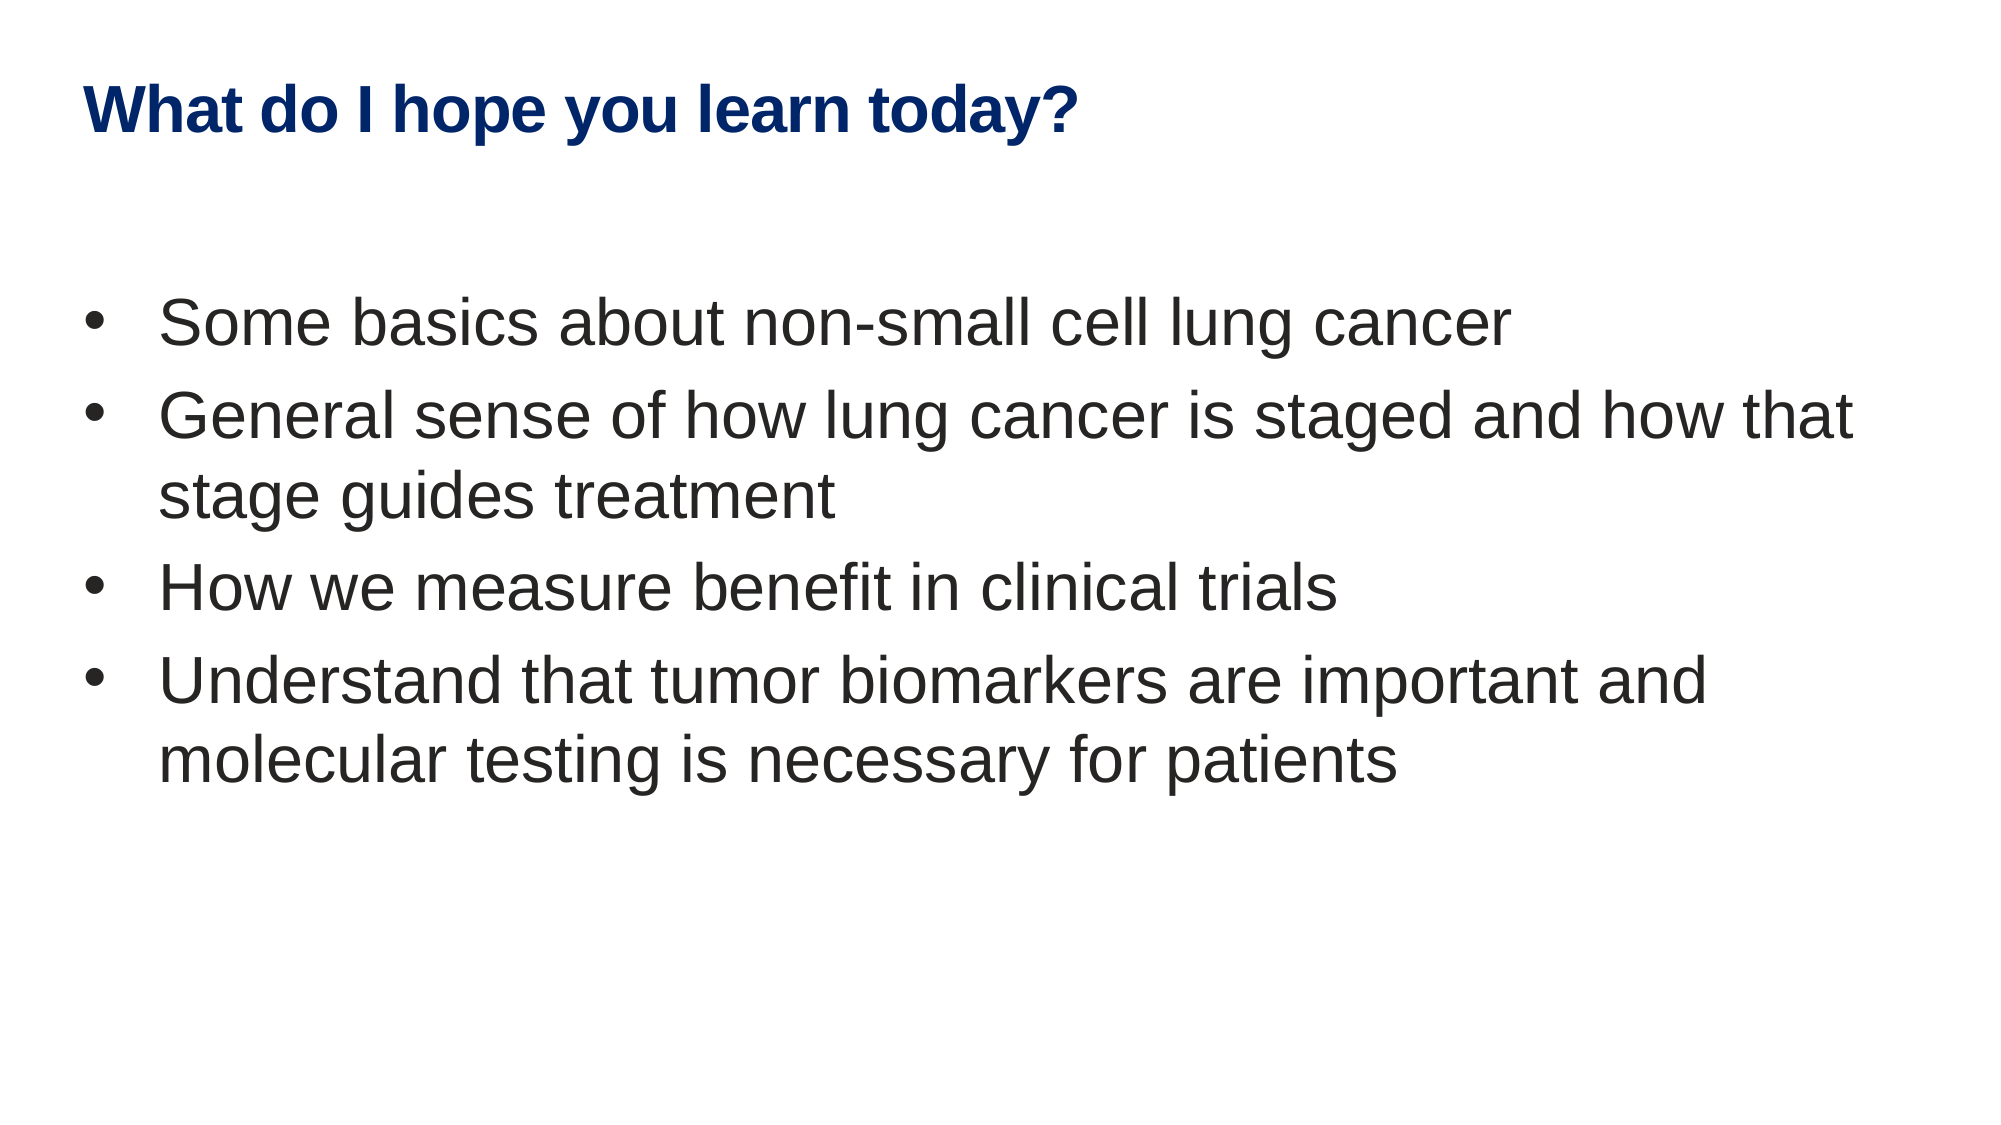

# What do I hope you learn today?
Some basics about non-small cell lung cancer
General sense of how lung cancer is staged and how that stage guides treatment
How we measure benefit in clinical trials
Understand that tumor biomarkers are important and molecular testing is necessary for patients